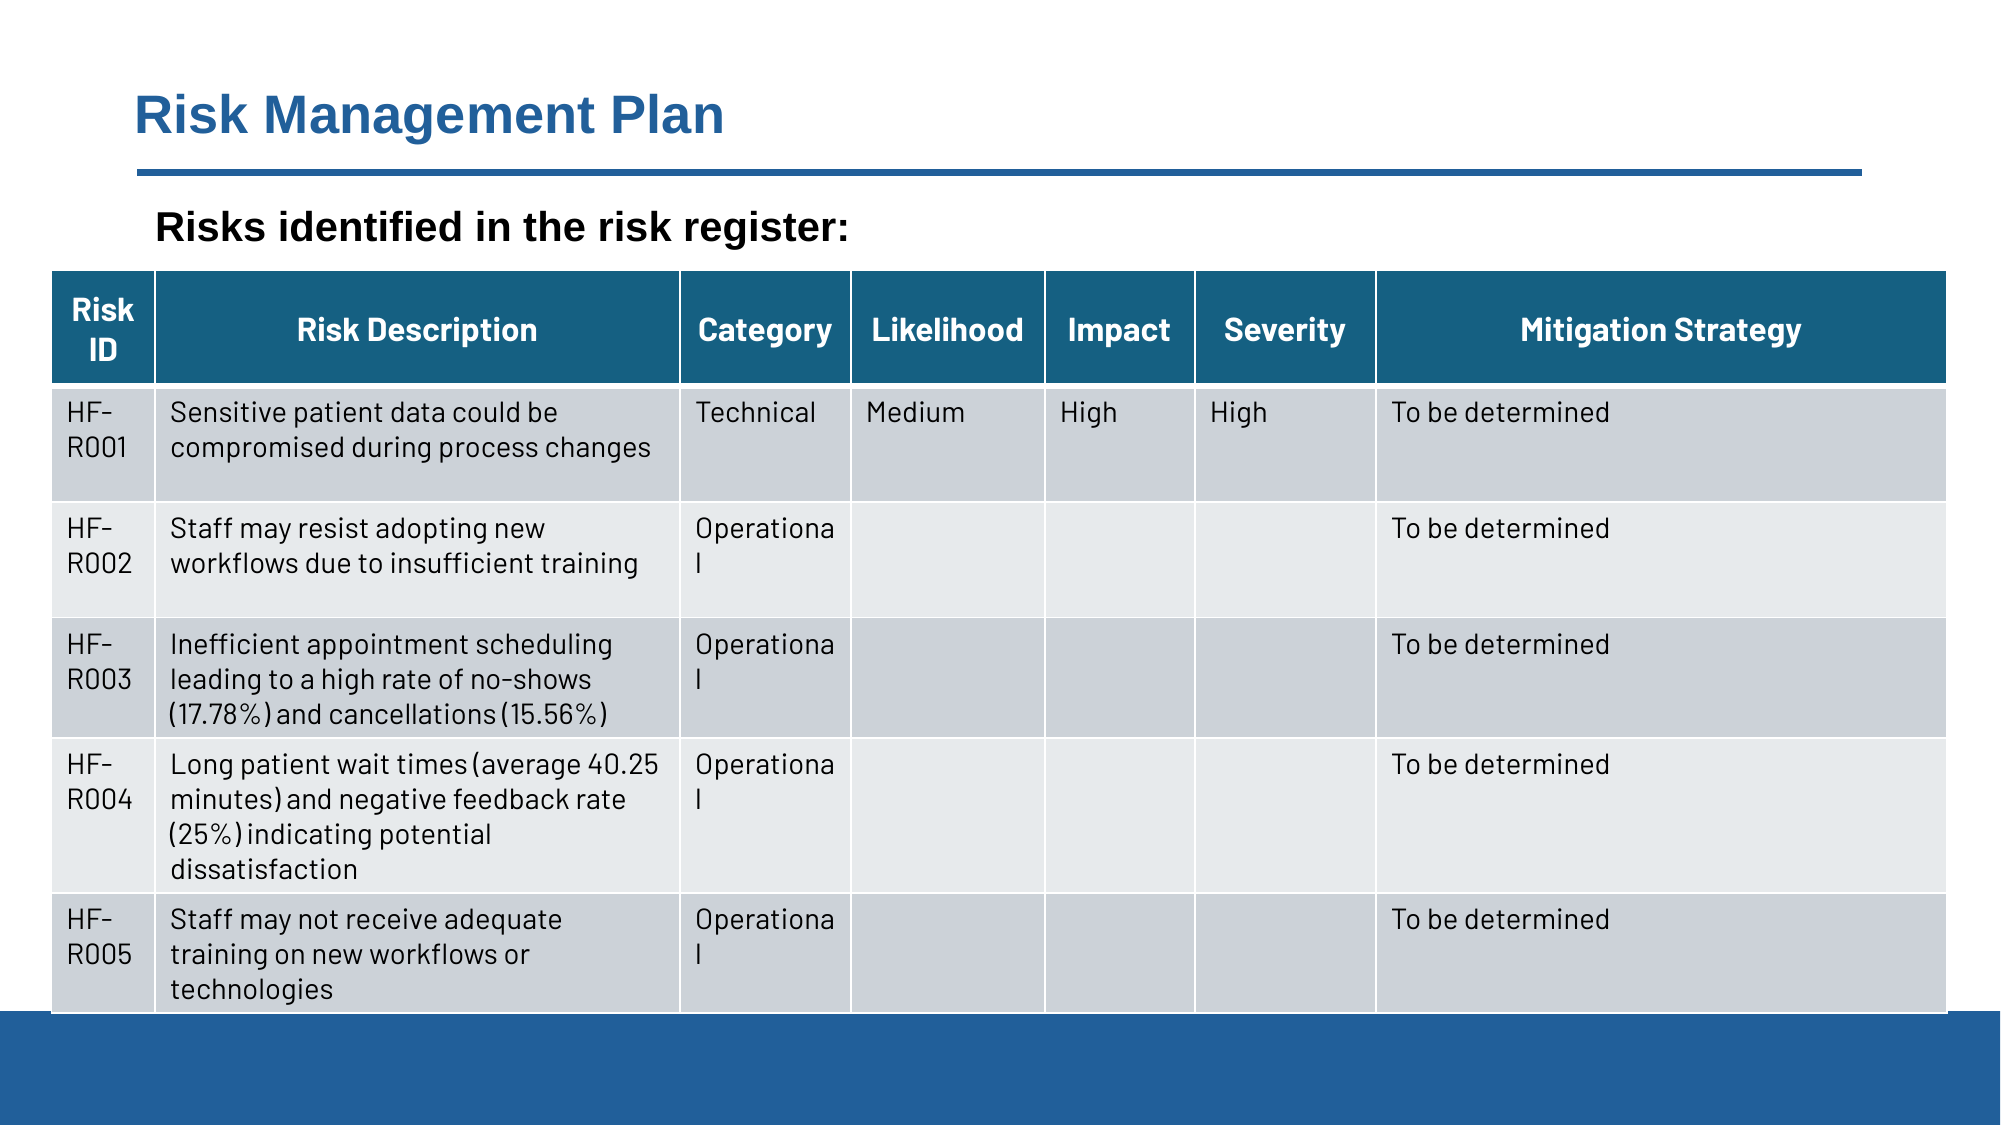

# Risk Management Plan
Risks identified in the risk register:

| Risk ID | Risk Description | Category | Likelihood | Impact | Severity | Mitigation Strategy |
| --- | --- | --- | --- | --- | --- | --- |
| HF-R001 | Sensitive patient data could be compromised during process changes | Technical | Medium | High | High | To be determined |
| HF-R002 | Staff may resist adopting new workflows due to insufficient training | Operational |  |  |  | To be determined |
| HF-R003 | Inefficient appointment scheduling leading to a high rate of no-shows (17.78%) and cancellations (15.56%) | Operational |  |  |  | To be determined |
| HF-R004 | Long patient wait times (average 40.25 minutes) and negative feedback rate (25%) indicating potential dissatisfaction | Operational |  |  |  | To be determined |
| HF-R005 | Staff may not receive adequate training on new workflows or technologies | Operational |  |  |  | To be determined |